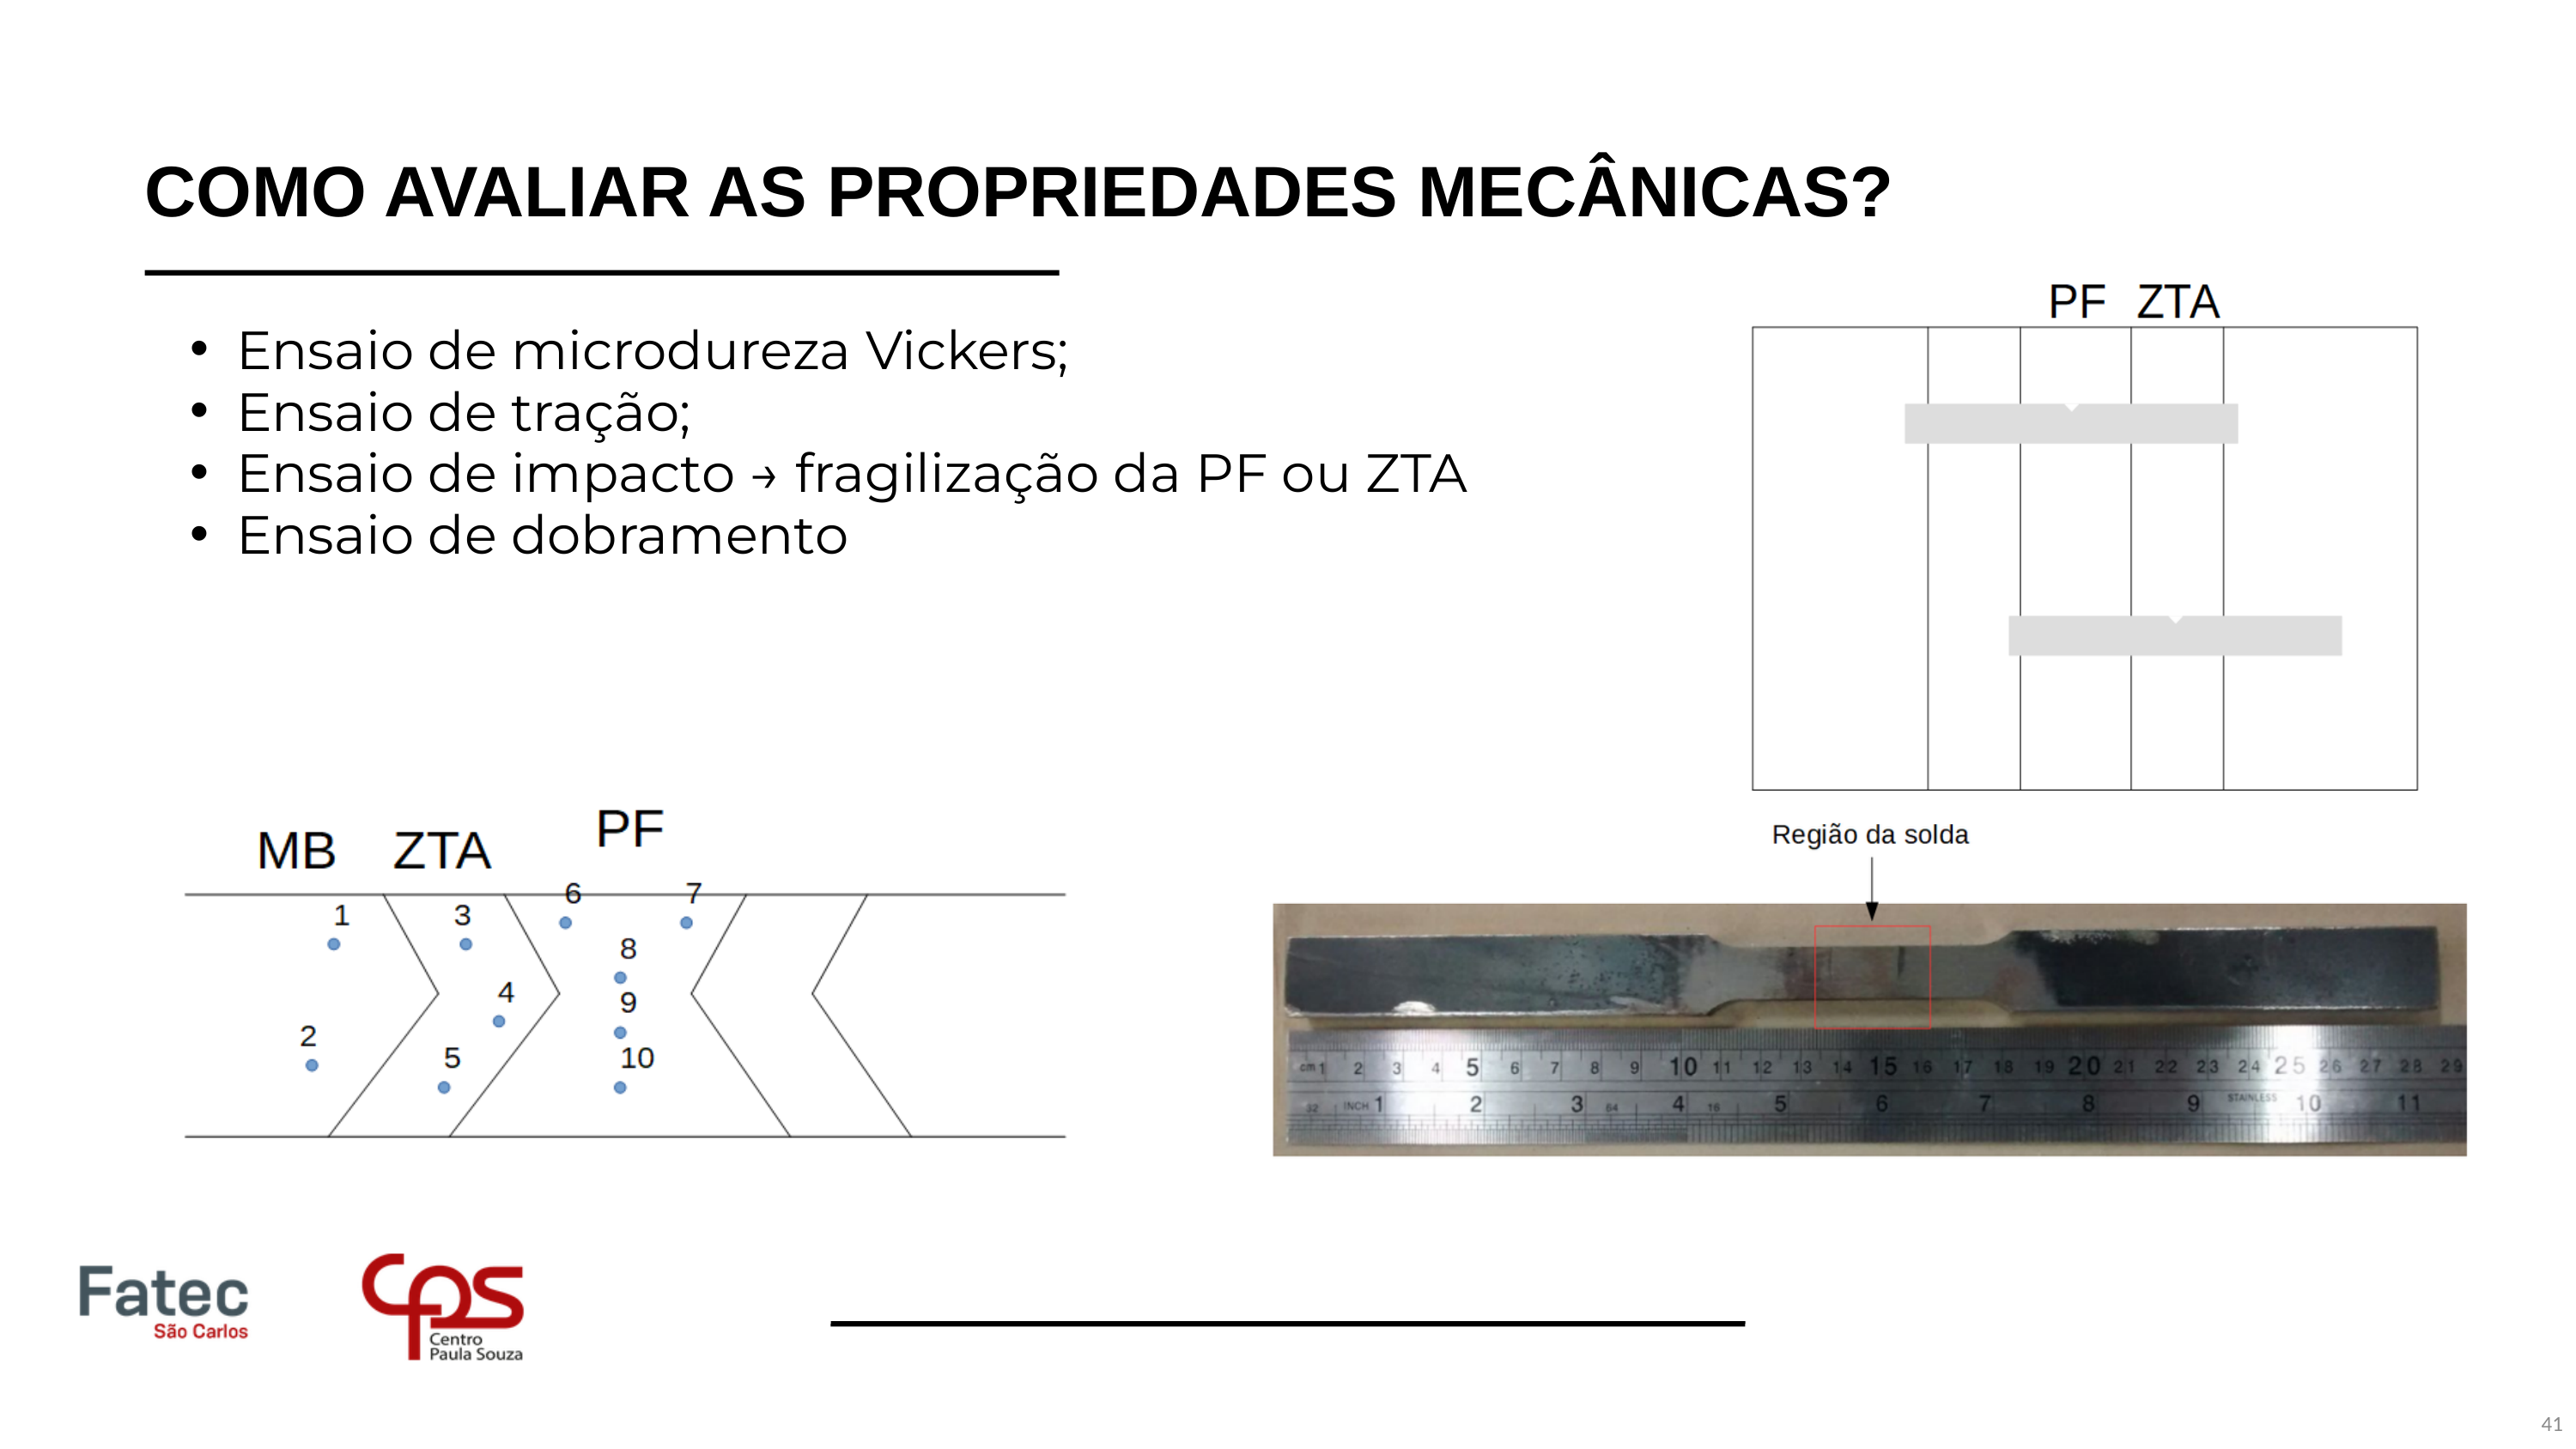

COMO AVALIAR AS PROPRIEDADES MECÂNICAS?

Ensaio de microdureza Vickers;
Ensaio de tração;
Ensaio de impacto → fragilização da PF ou ZTA
Ensaio de dobramento

41